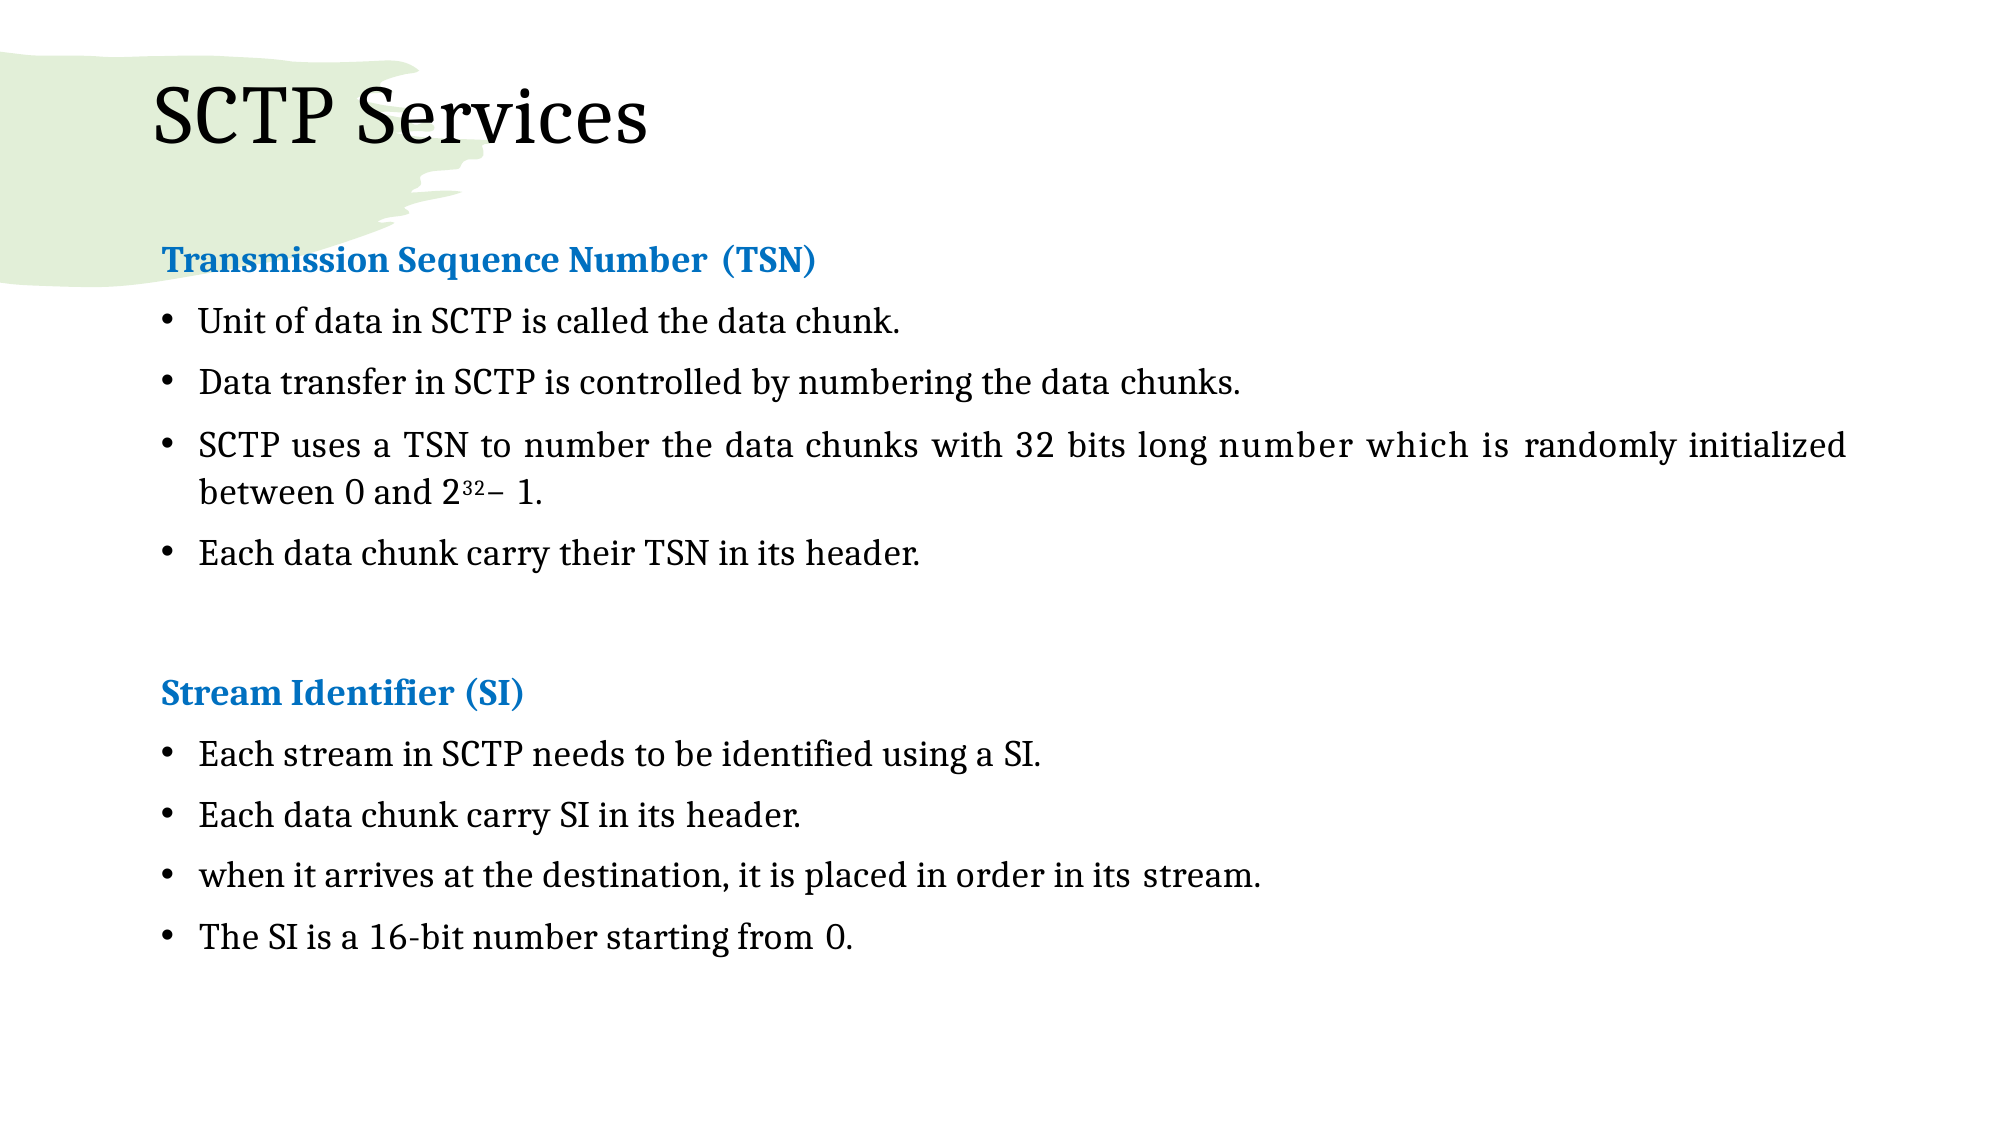

# SCTP Services
Transmission Sequence Number (TSN)
Unit of data in SCTP is called the data chunk.
Data transfer in SCTP is controlled by numbering the data chunks.
SCTP uses a TSN to number the data chunks with 32 bits long number which is randomly initialized between 0 and 232− 1.
Each data chunk carry their TSN in its header.

Stream Identifier (SI)
Each stream in SCTP needs to be identified using a SI.
Each data chunk carry SI in its header.
when it arrives at the destination, it is placed in order in its stream.
The SI is a 16-bit number starting from 0.